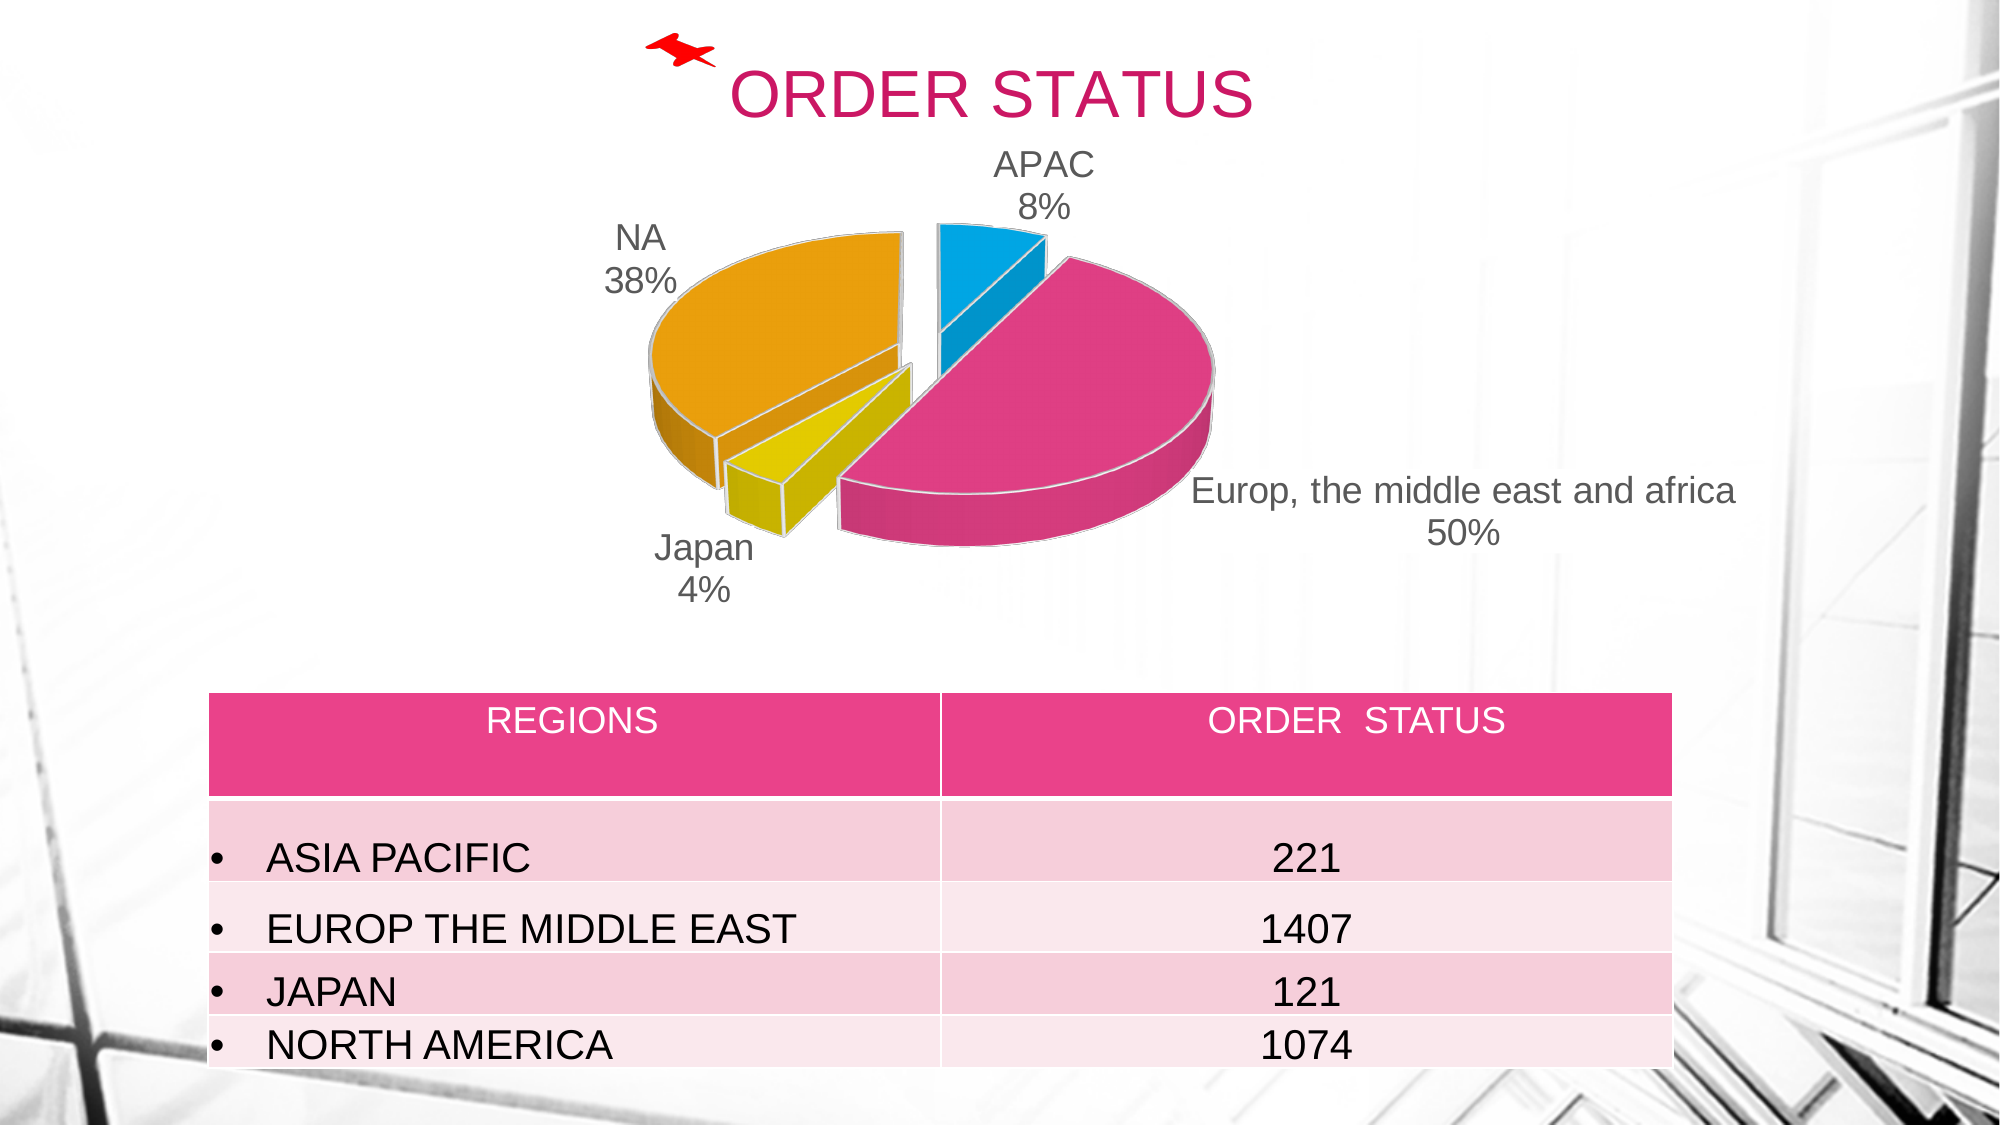

[unsupported chart]

| REGIONS | ORDER STATUS |
| --- | --- |
| ASIA PACIFIC | 221 |
| EUROP THE MIDDLE EAST | 1407 |
| JAPAN | 121 |
| NORTH AMERICA | 1074 |